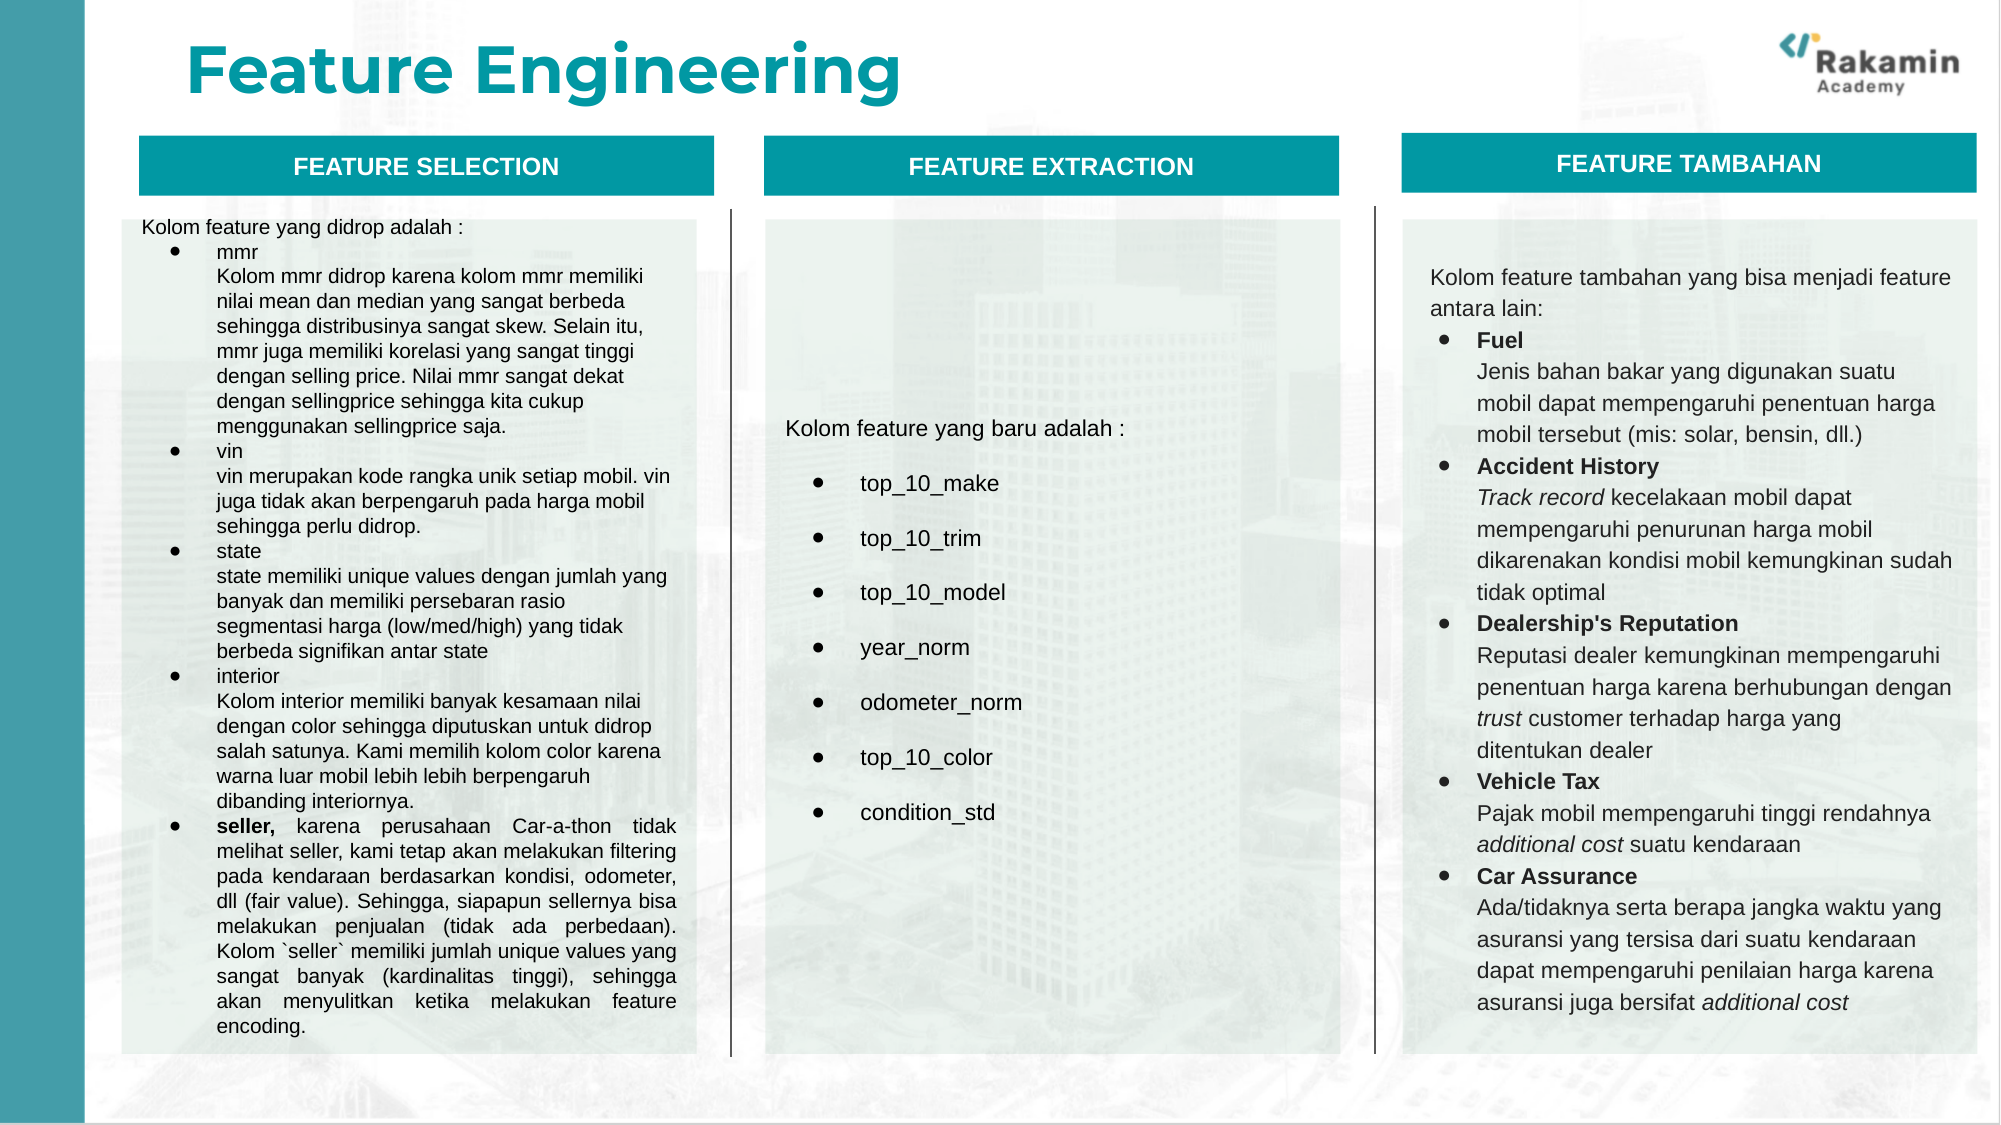

Feature Engineering
FEATURE TAMBAHAN
FEATURE SELECTION
FEATURE EXTRACTION
Kolom feature yang didrop adalah :
mmr
Kolom mmr didrop karena kolom mmr memiliki nilai mean dan median yang sangat berbeda sehingga distribusinya sangat skew. Selain itu, mmr juga memiliki korelasi yang sangat tinggi dengan selling price. Nilai mmr sangat dekat dengan sellingprice sehingga kita cukup menggunakan sellingprice saja.
vin
vin merupakan kode rangka unik setiap mobil. vin juga tidak akan berpengaruh pada harga mobil sehingga perlu didrop.
state
state memiliki unique values dengan jumlah yang banyak dan memiliki persebaran rasio segmentasi harga (low/med/high) yang tidak berbeda signifikan antar state
interior
Kolom interior memiliki banyak kesamaan nilai dengan color sehingga diputuskan untuk didrop salah satunya. Kami memilih kolom color karena warna luar mobil lebih lebih berpengaruh dibanding interiornya.
seller, karena perusahaan Car-a-thon tidak melihat seller, kami tetap akan melakukan filtering pada kendaraan berdasarkan kondisi, odometer, dll (fair value). Sehingga, siapapun sellernya bisa melakukan penjualan (tidak ada perbedaan). Kolom `seller` memiliki jumlah unique values yang sangat banyak (kardinalitas tinggi), sehingga akan menyulitkan ketika melakukan feature encoding.

Kolom feature yang baru adalah :

top_10_make

top_10_trim

top_10_model

year_norm

odometer_norm

top_10_color

condition_std

Kolom feature tambahan yang bisa menjadi feature antara lain:
Fuel
Jenis bahan bakar yang digunakan suatu mobil dapat mempengaruhi penentuan harga mobil tersebut (mis: solar, bensin, dll.)
Accident History
Track record kecelakaan mobil dapat mempengaruhi penurunan harga mobil dikarenakan kondisi mobil kemungkinan sudah tidak optimal
Dealership's Reputation
Reputasi dealer kemungkinan mempengaruhi penentuan harga karena berhubungan dengan trust customer terhadap harga yang ditentukan dealer
Vehicle Tax
Pajak mobil mempengaruhi tinggi rendahnya additional cost suatu kendaraan
Car Assurance
Ada/tidaknya serta berapa jangka waktu yang asuransi yang tersisa dari suatu kendaraan dapat mempengaruhi penilaian harga karena asuransi juga bersifat additional cost